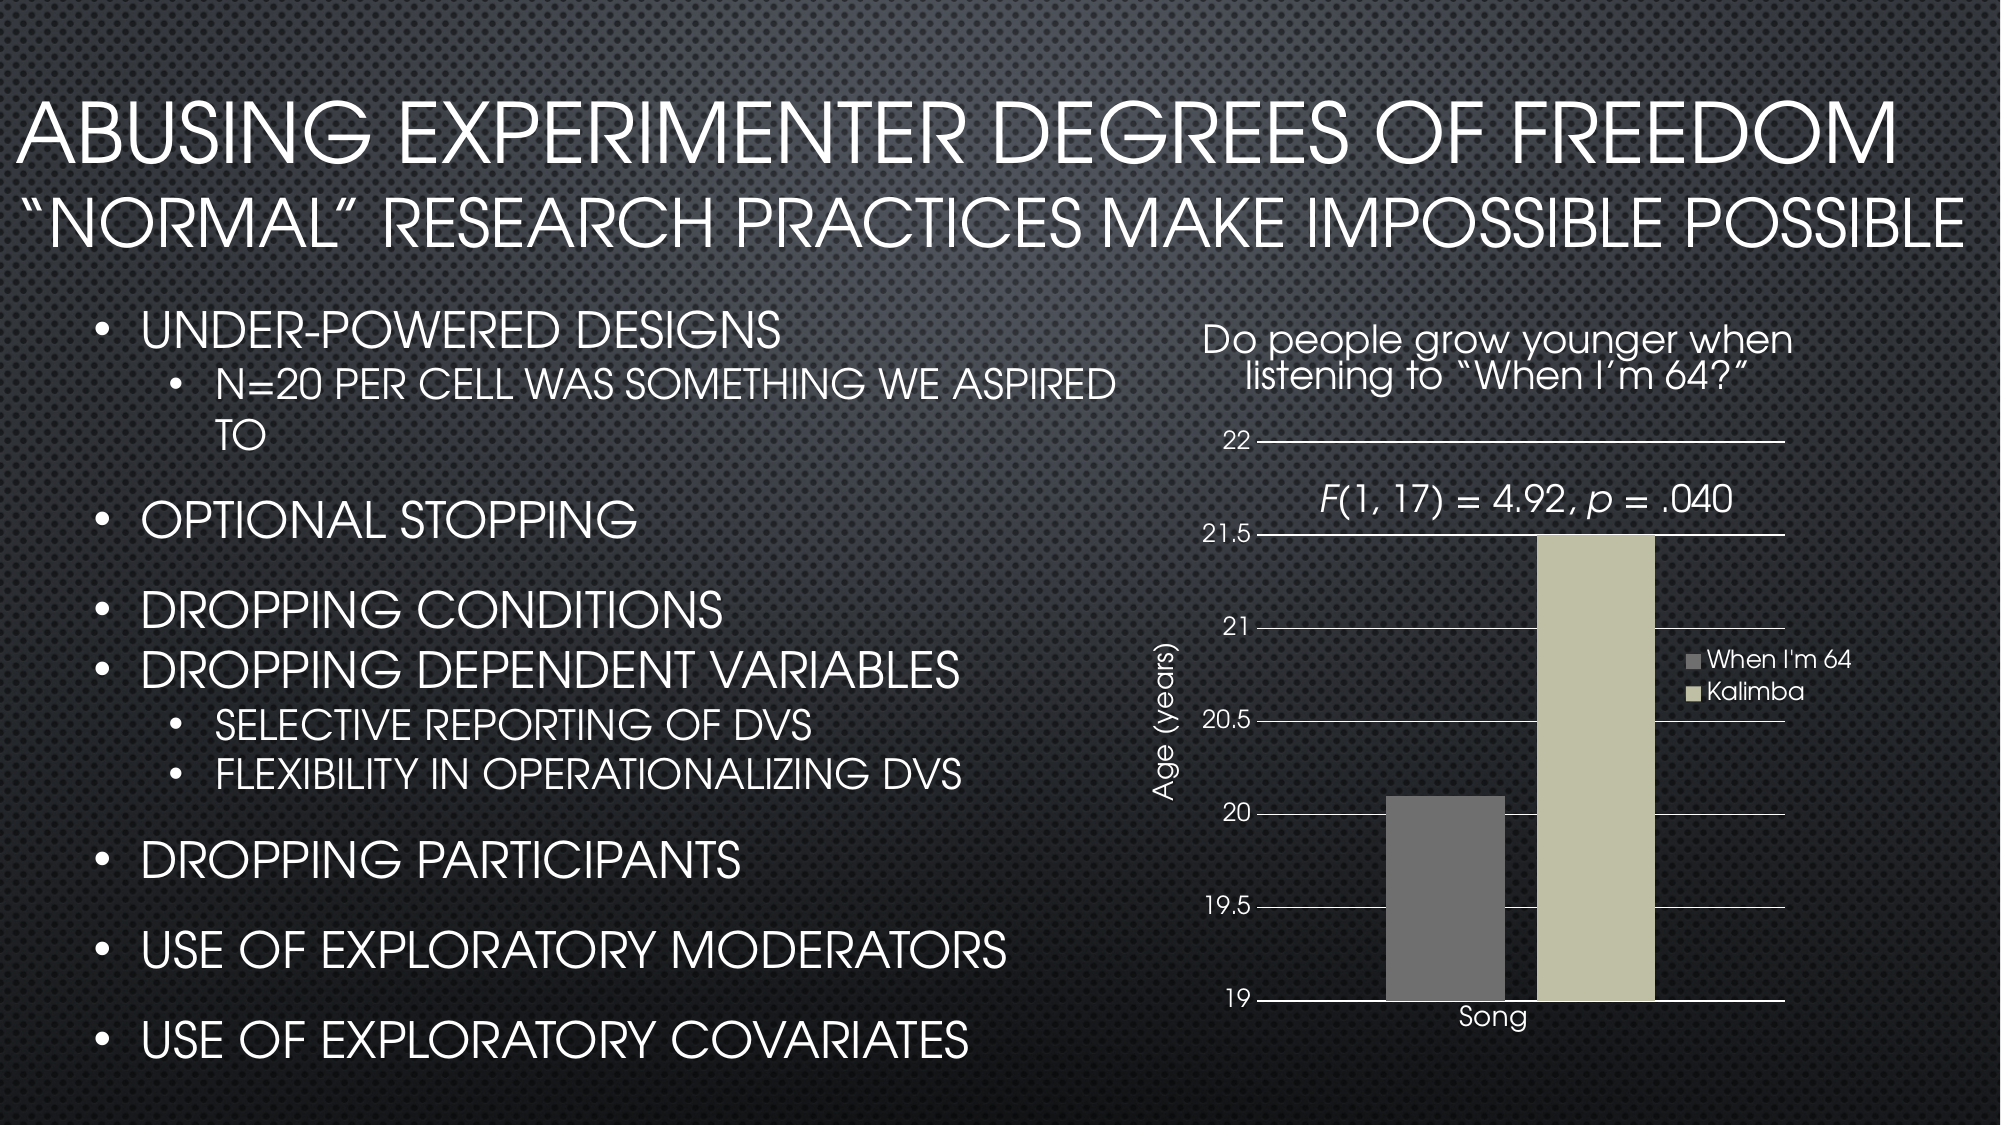

# Abusing Experimenter degrees of freedom “normal” research practices make impossible possible
Under-powered designs
N=20 per cell was something we aspired to
Optional stopping
Dropping conditions
Dropping dependent variables
Selective reporting of DVs
Flexibility in operationalizing DVs
Dropping participants
Use of exploratory moderators
Use of exploratory covariates

### Chart: Do people grow younger when listening to “When I’m 64?”

| Category | When I'm 64 | Kalimba |
|---|---|---|
| Song | 20.1 | 21.5 |
F(1, 17) = 4.92, p = .040